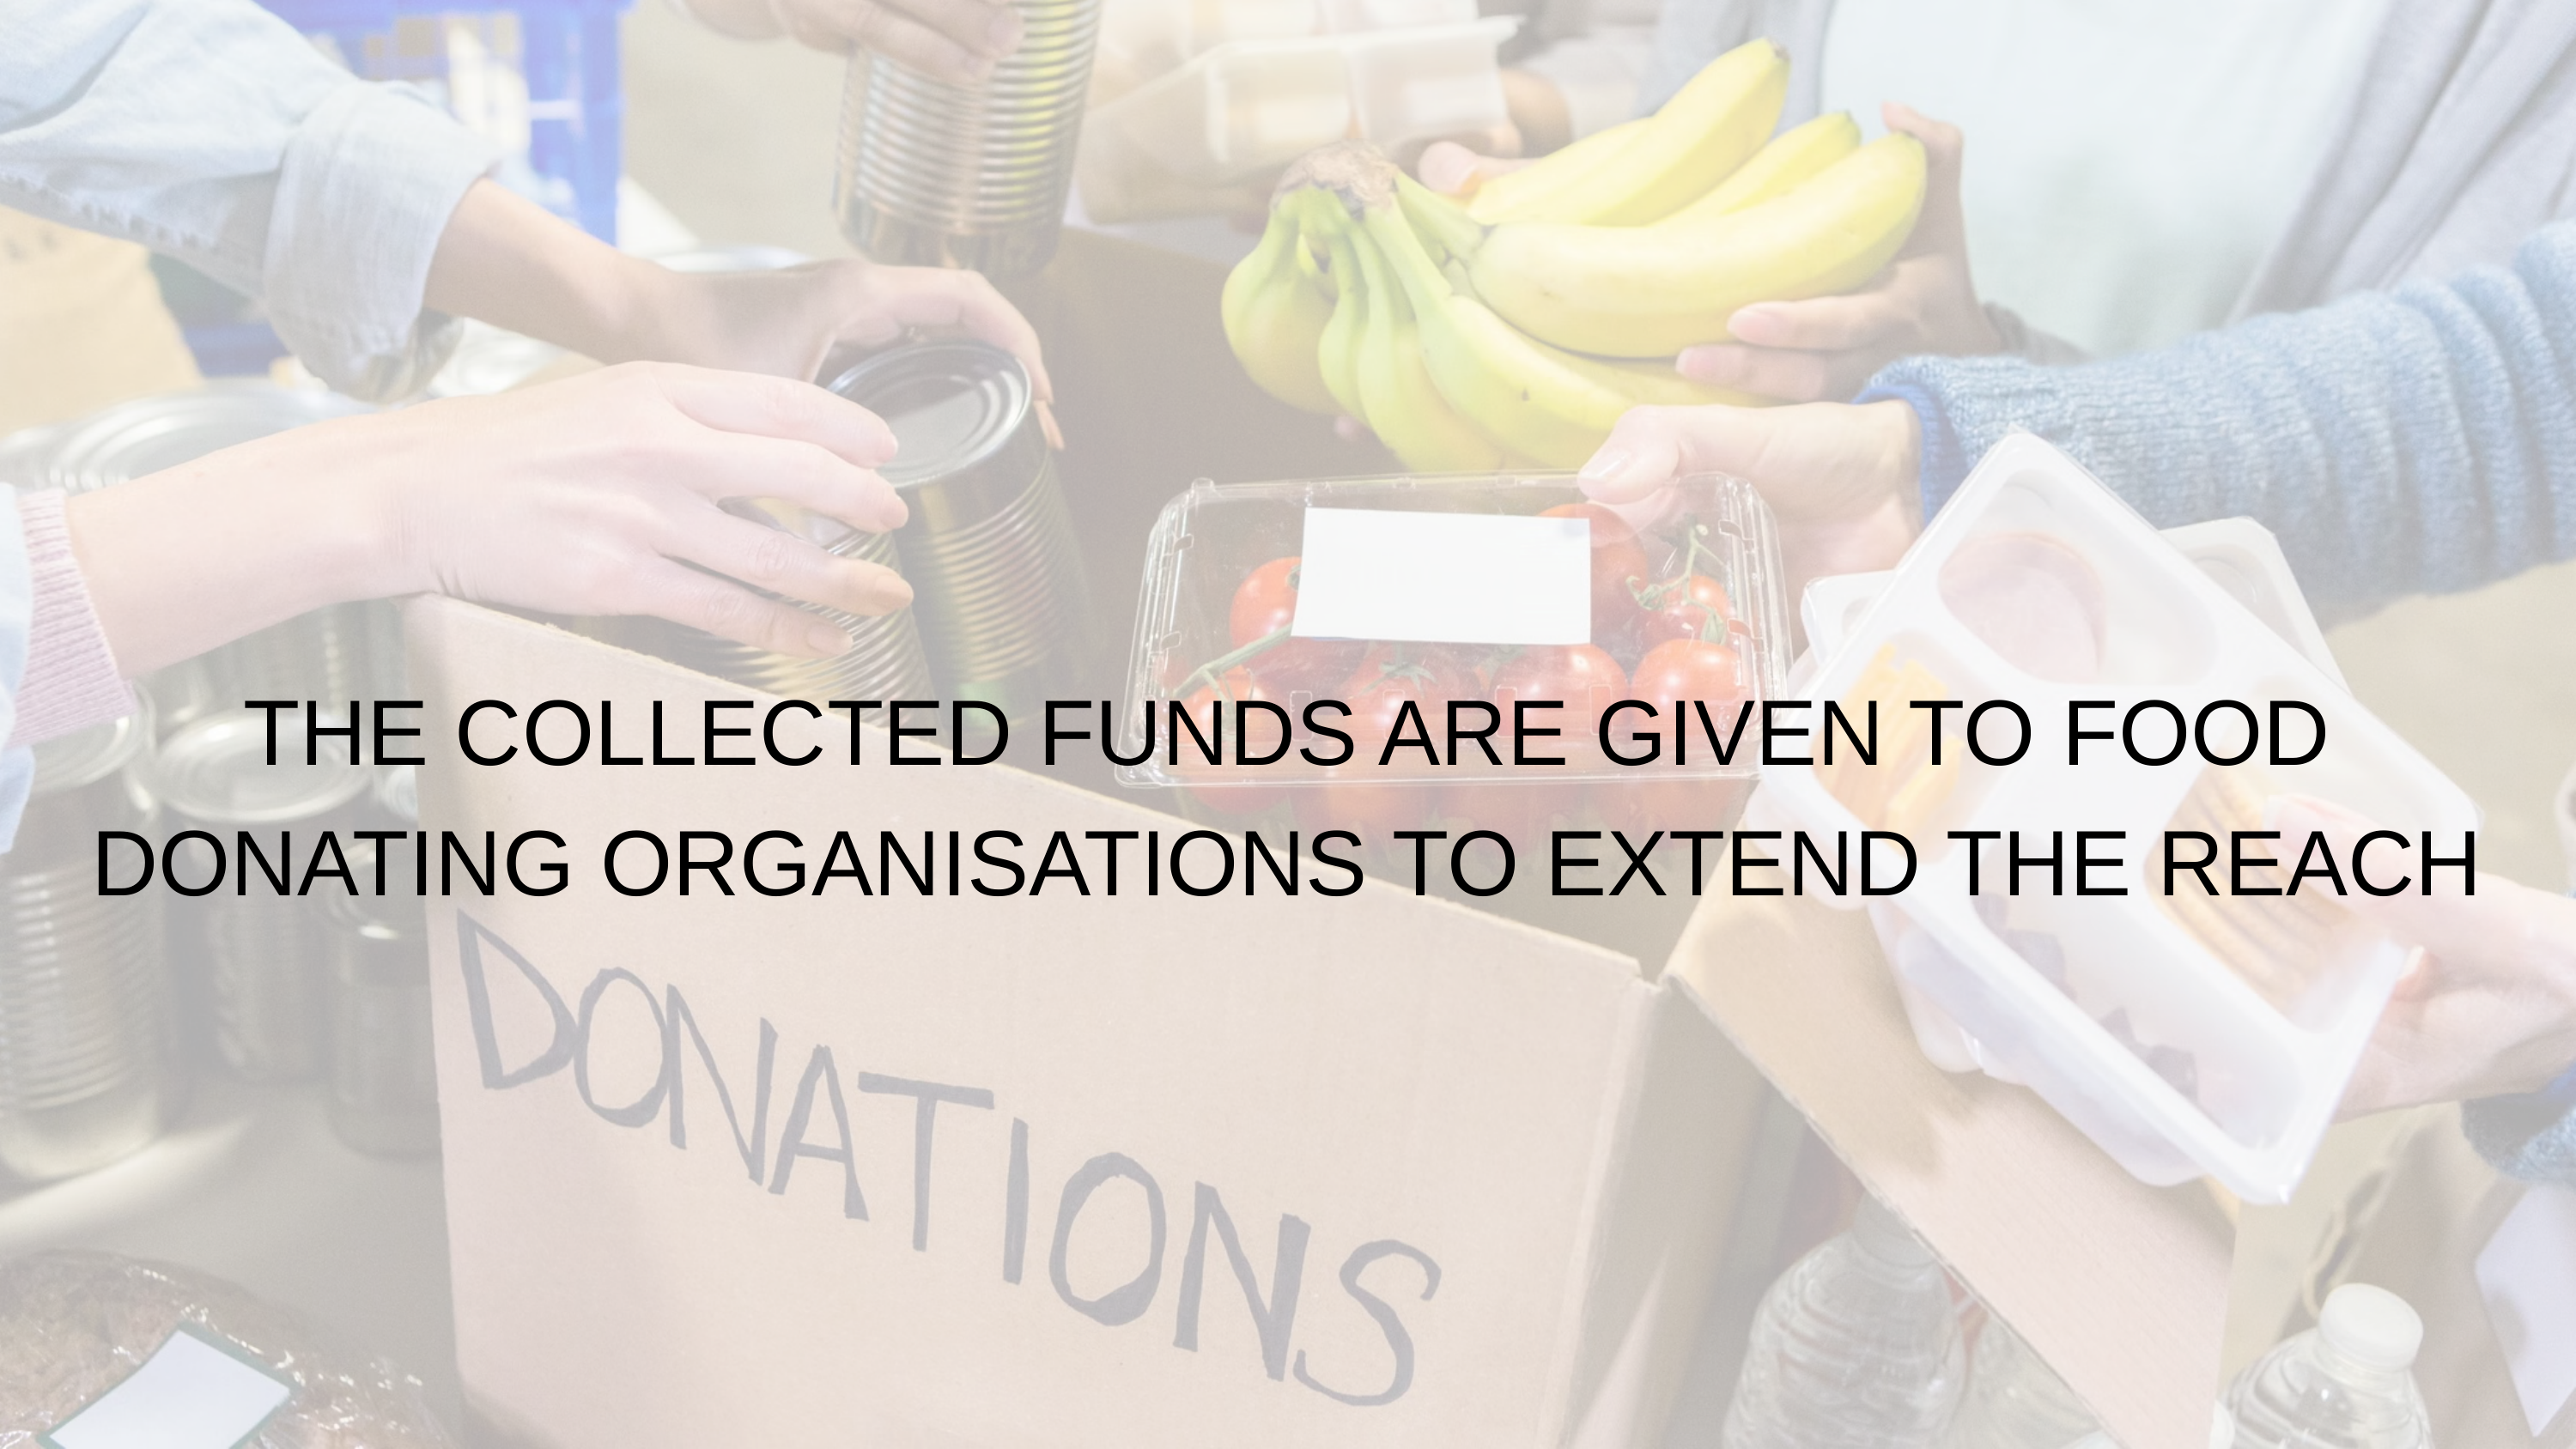

THE COLLECTED FUNDS ARE GIVEN TO FOOD DONATING ORGANISATIONS TO EXTEND THE REACH